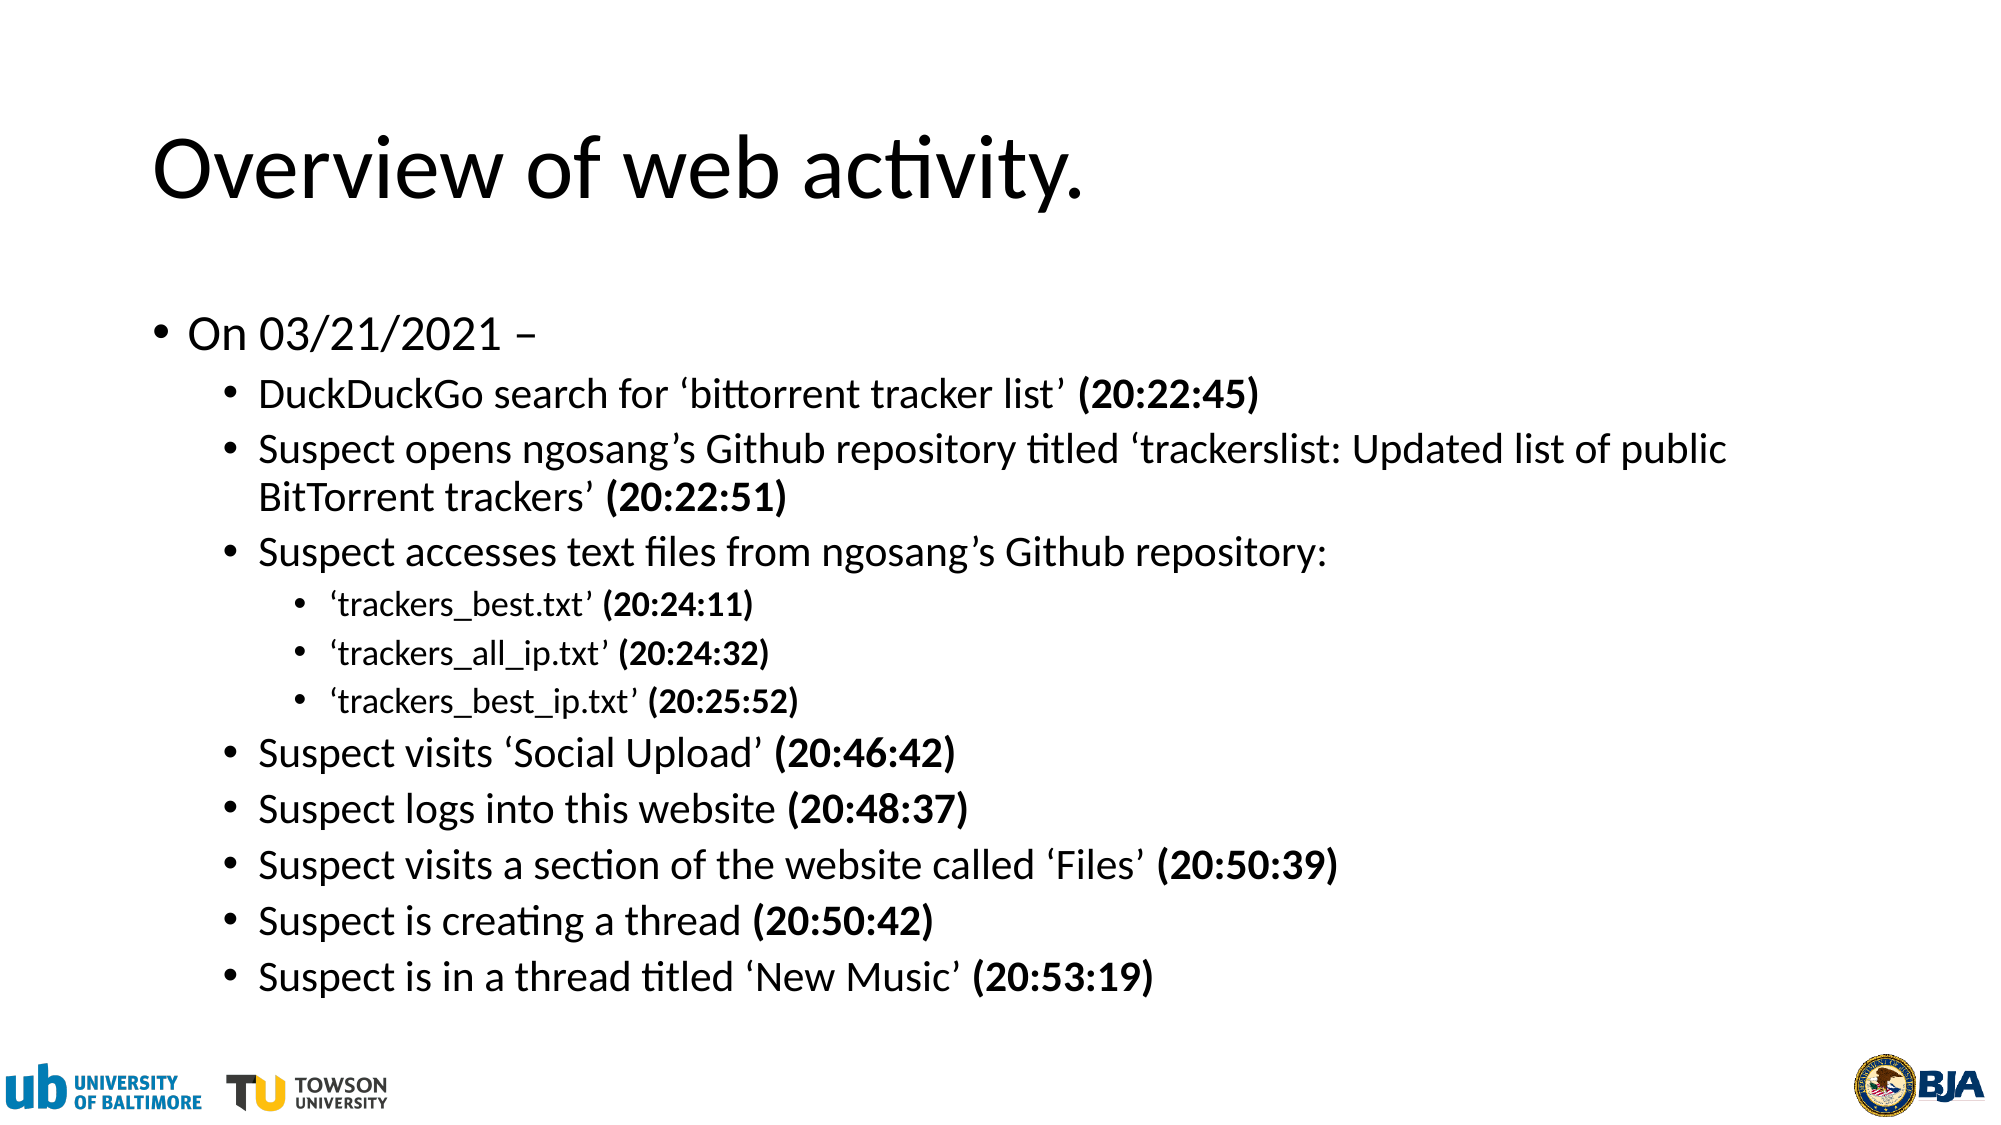

# Overview of web activity.
On 03/21/2021 –
DuckDuckGo search for ‘bittorrent tracker list’ (20:22:45)
Suspect opens ngosang’s Github repository titled ‘trackerslist: Updated list of public BitTorrent trackers’ (20:22:51)
Suspect accesses text files from ngosang’s Github repository:
‘trackers_best.txt’ (20:24:11)
‘trackers_all_ip.txt’ (20:24:32)
‘trackers_best_ip.txt’ (20:25:52)
Suspect visits ‘Social Upload’ (20:46:42)
Suspect logs into this website (20:48:37)
Suspect visits a section of the website called ‘Files’ (20:50:39)
Suspect is creating a thread (20:50:42)
Suspect is in a thread titled ‘New Music’ (20:53:19)